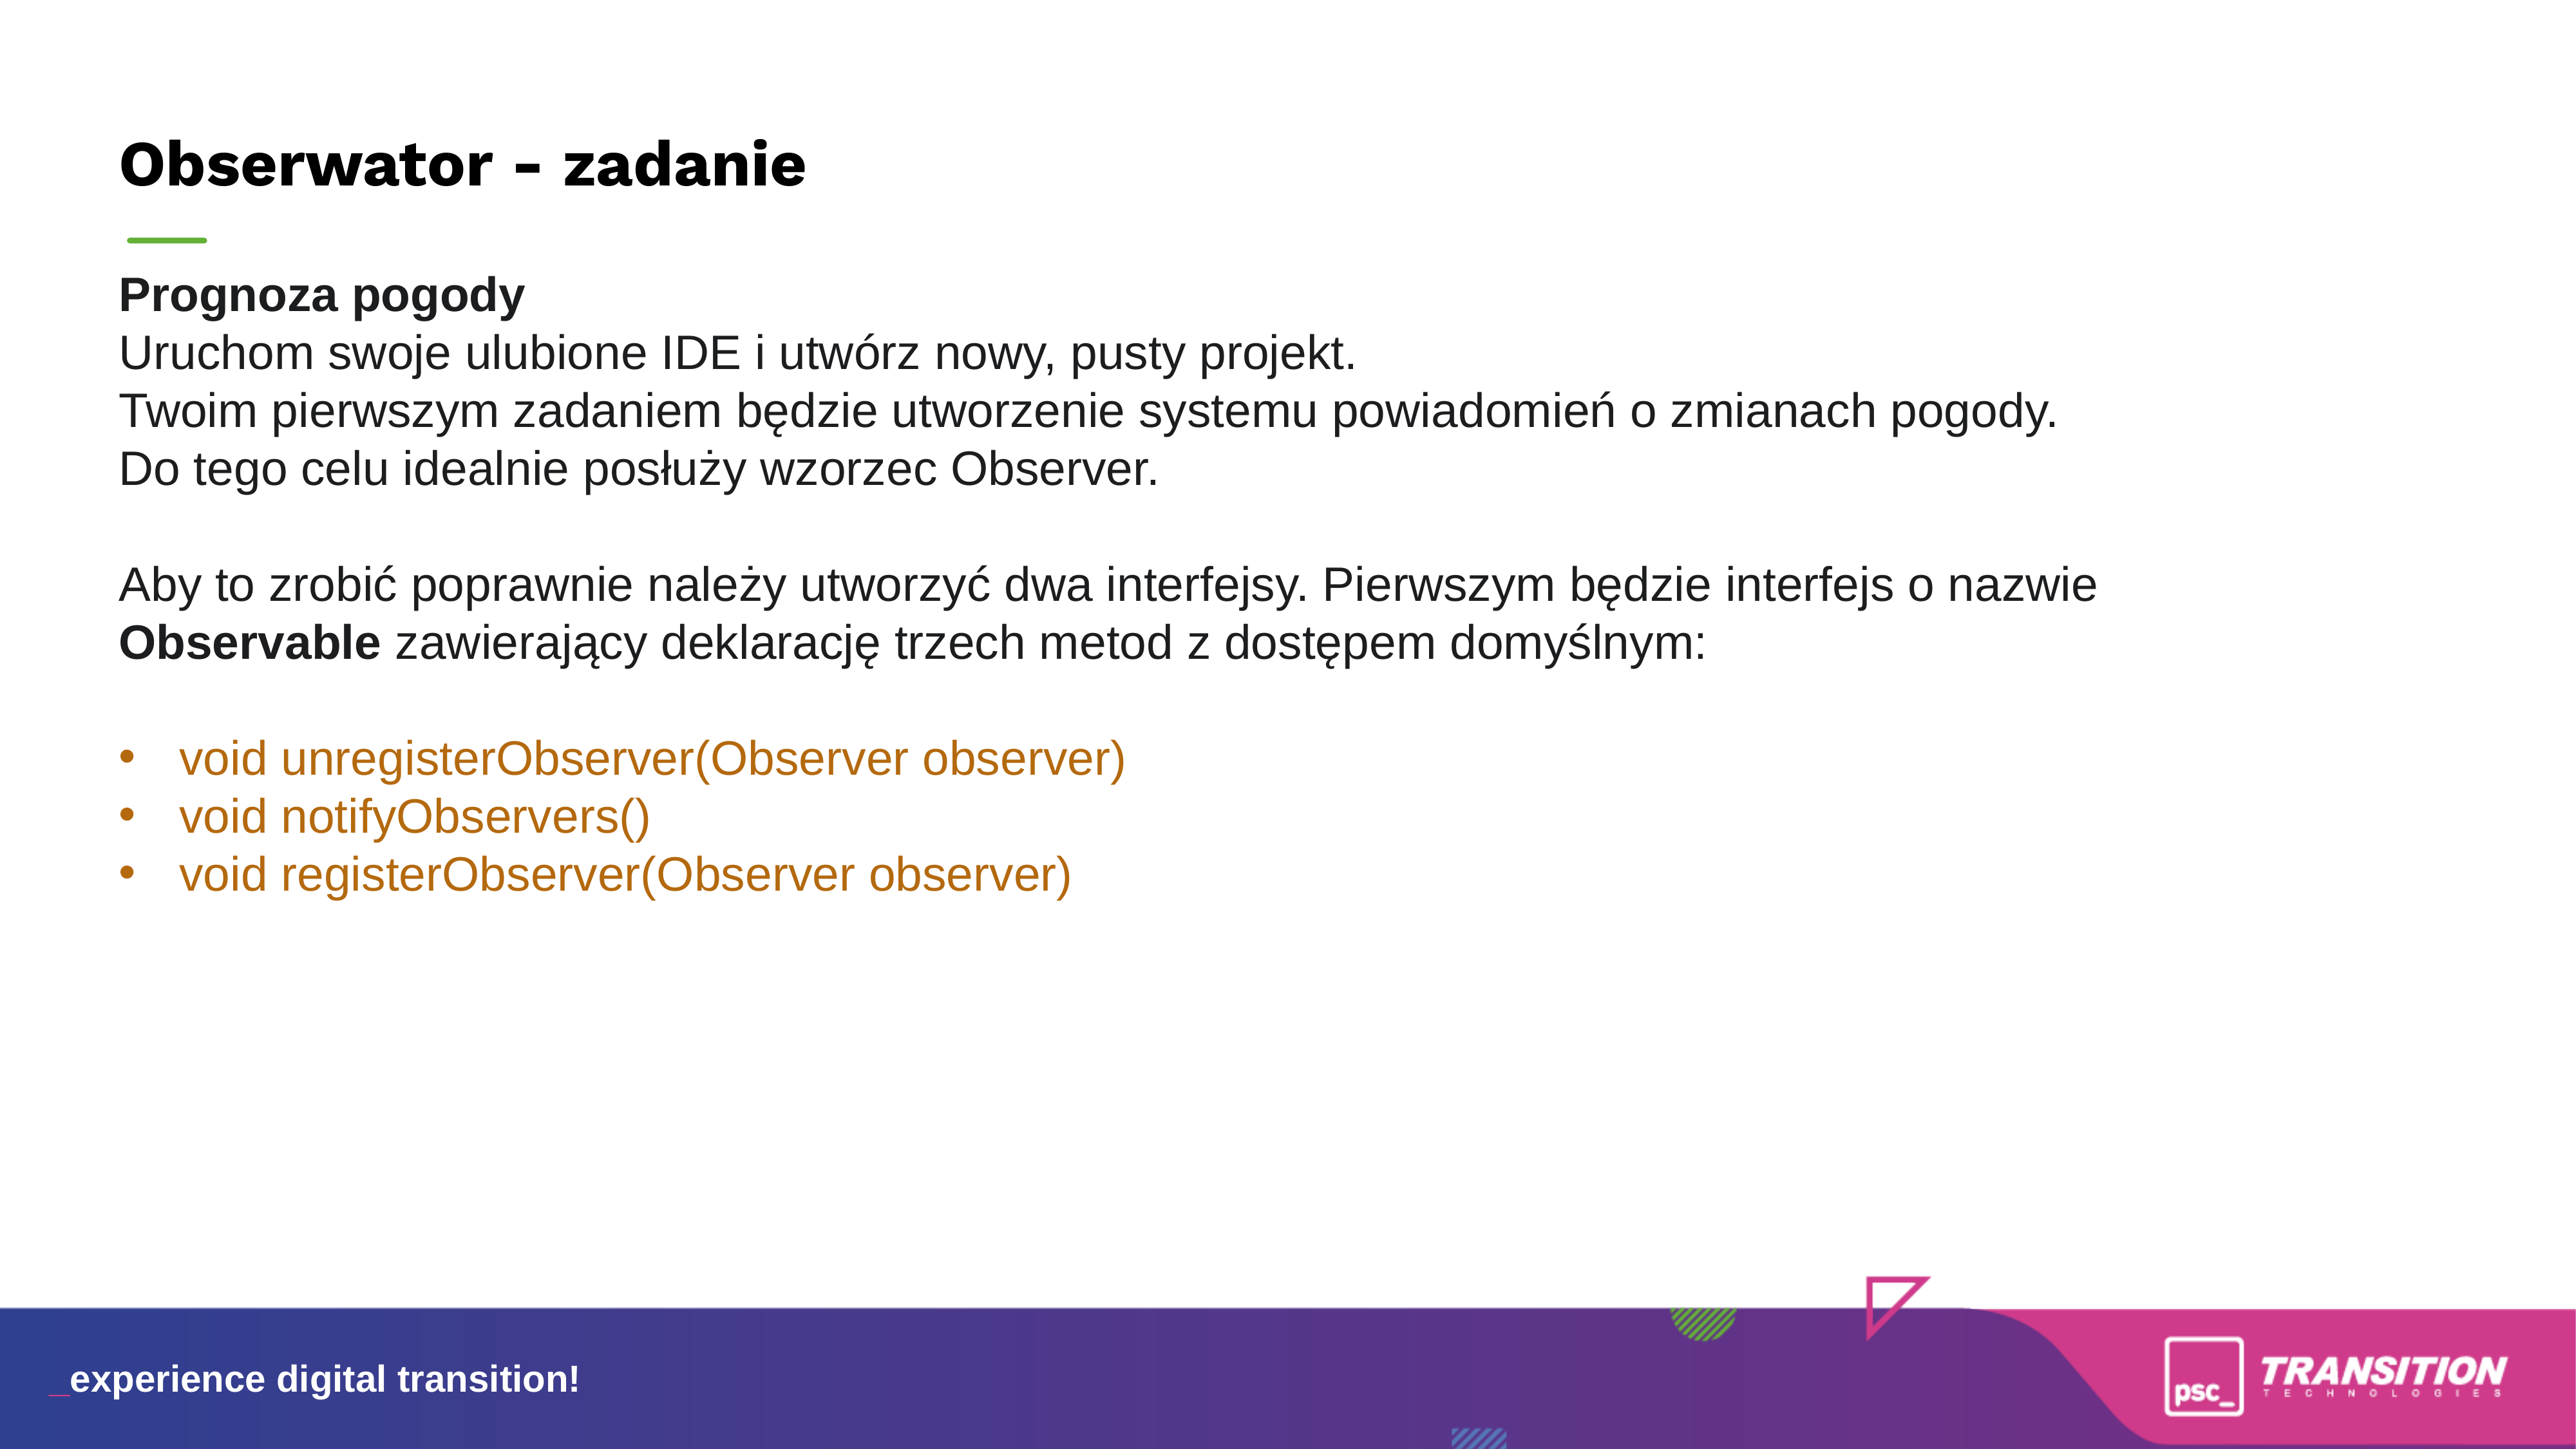

# Obserwator - zadanie
Prognoza pogody
Uruchom swoje ulubione IDE i utwórz nowy, pusty projekt.
Twoim pierwszym zadaniem będzie utworzenie systemu powiadomień o zmianach pogody. Do tego celu idealnie posłuży wzorzec Observer.

Aby to zrobić poprawnie należy utworzyć dwa interfejsy. Pierwszym będzie interfejs o nazwie Observable zawierający deklarację trzech metod z dostępem domyślnym:
void unregisterObserver(Observer observer)
void notifyObservers()
void registerObserver(Observer observer)